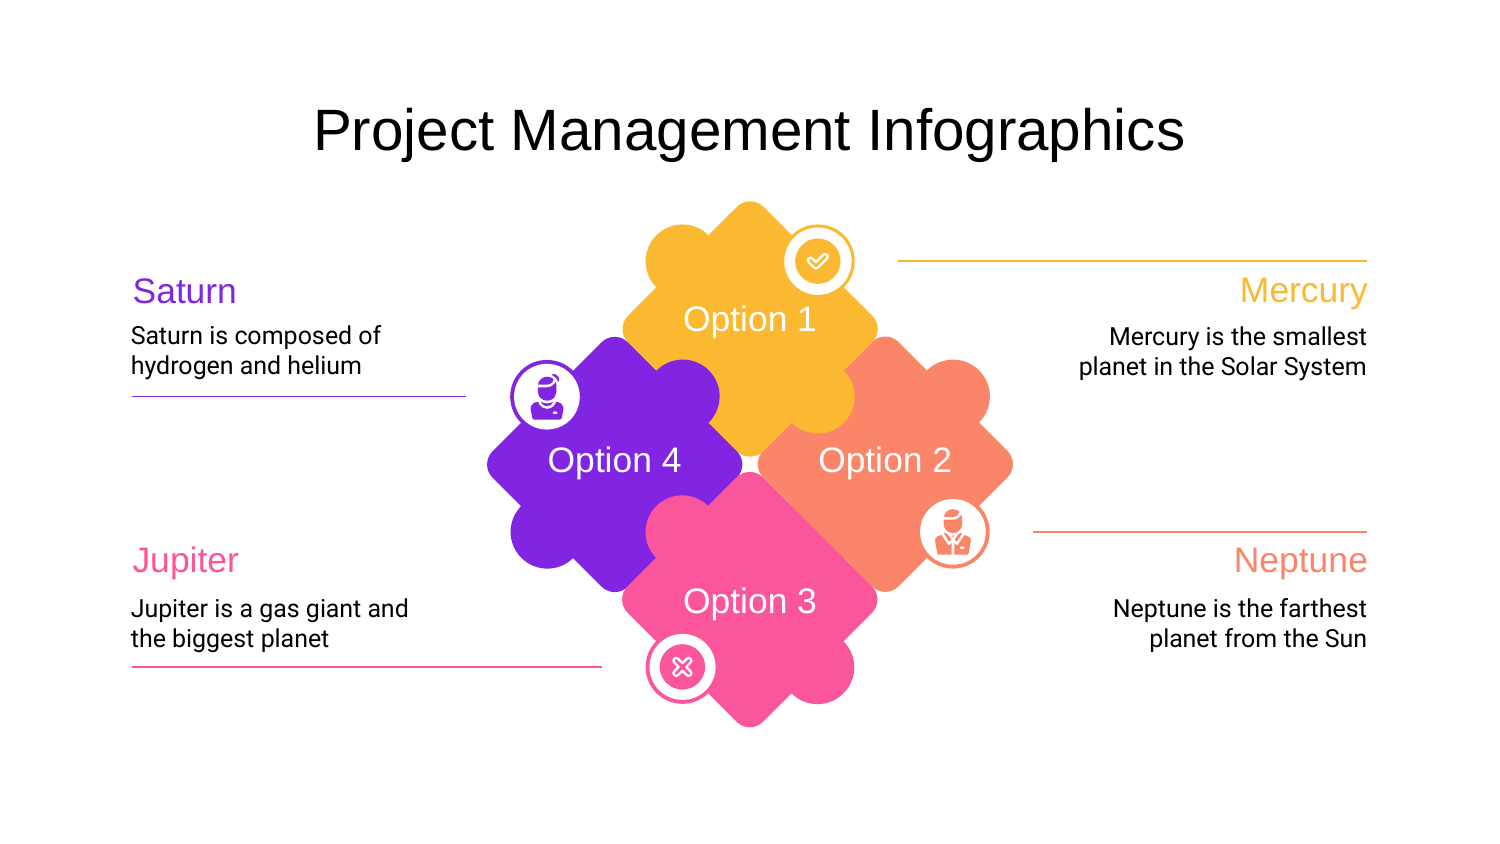

# Project Management Infographics

Option 1

Mercury
Mercury is the smallest planet in the Solar System
Saturn
Saturn is composed of hydrogen and helium

Option 2

Option 4

Option 3

Neptune
Neptune is the farthest planet from the Sun
Jupiter
Jupiter is a gas giant and the biggest planet